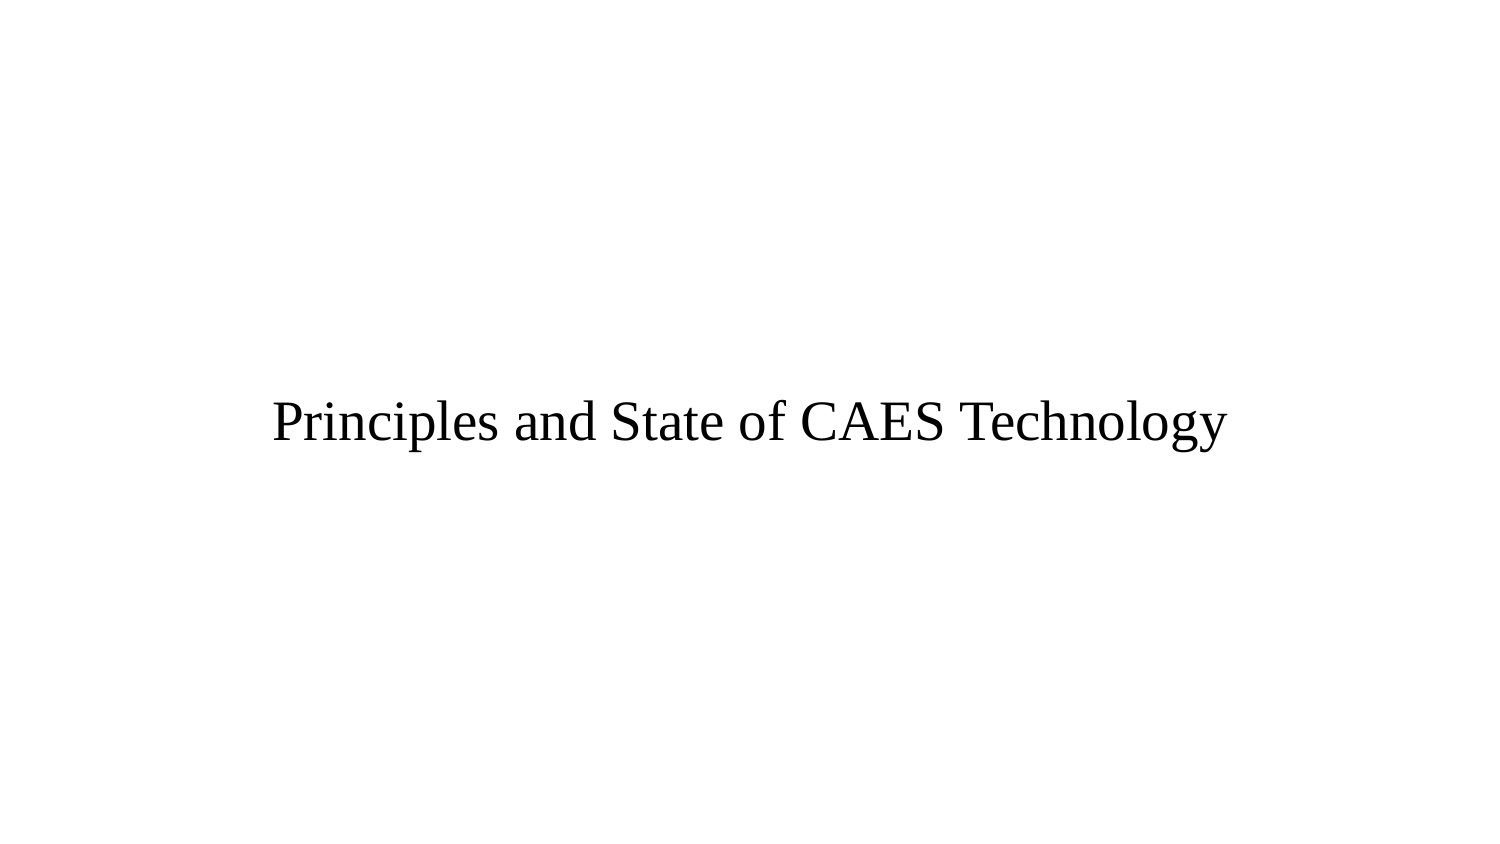

# Principles and State of CAES Technology